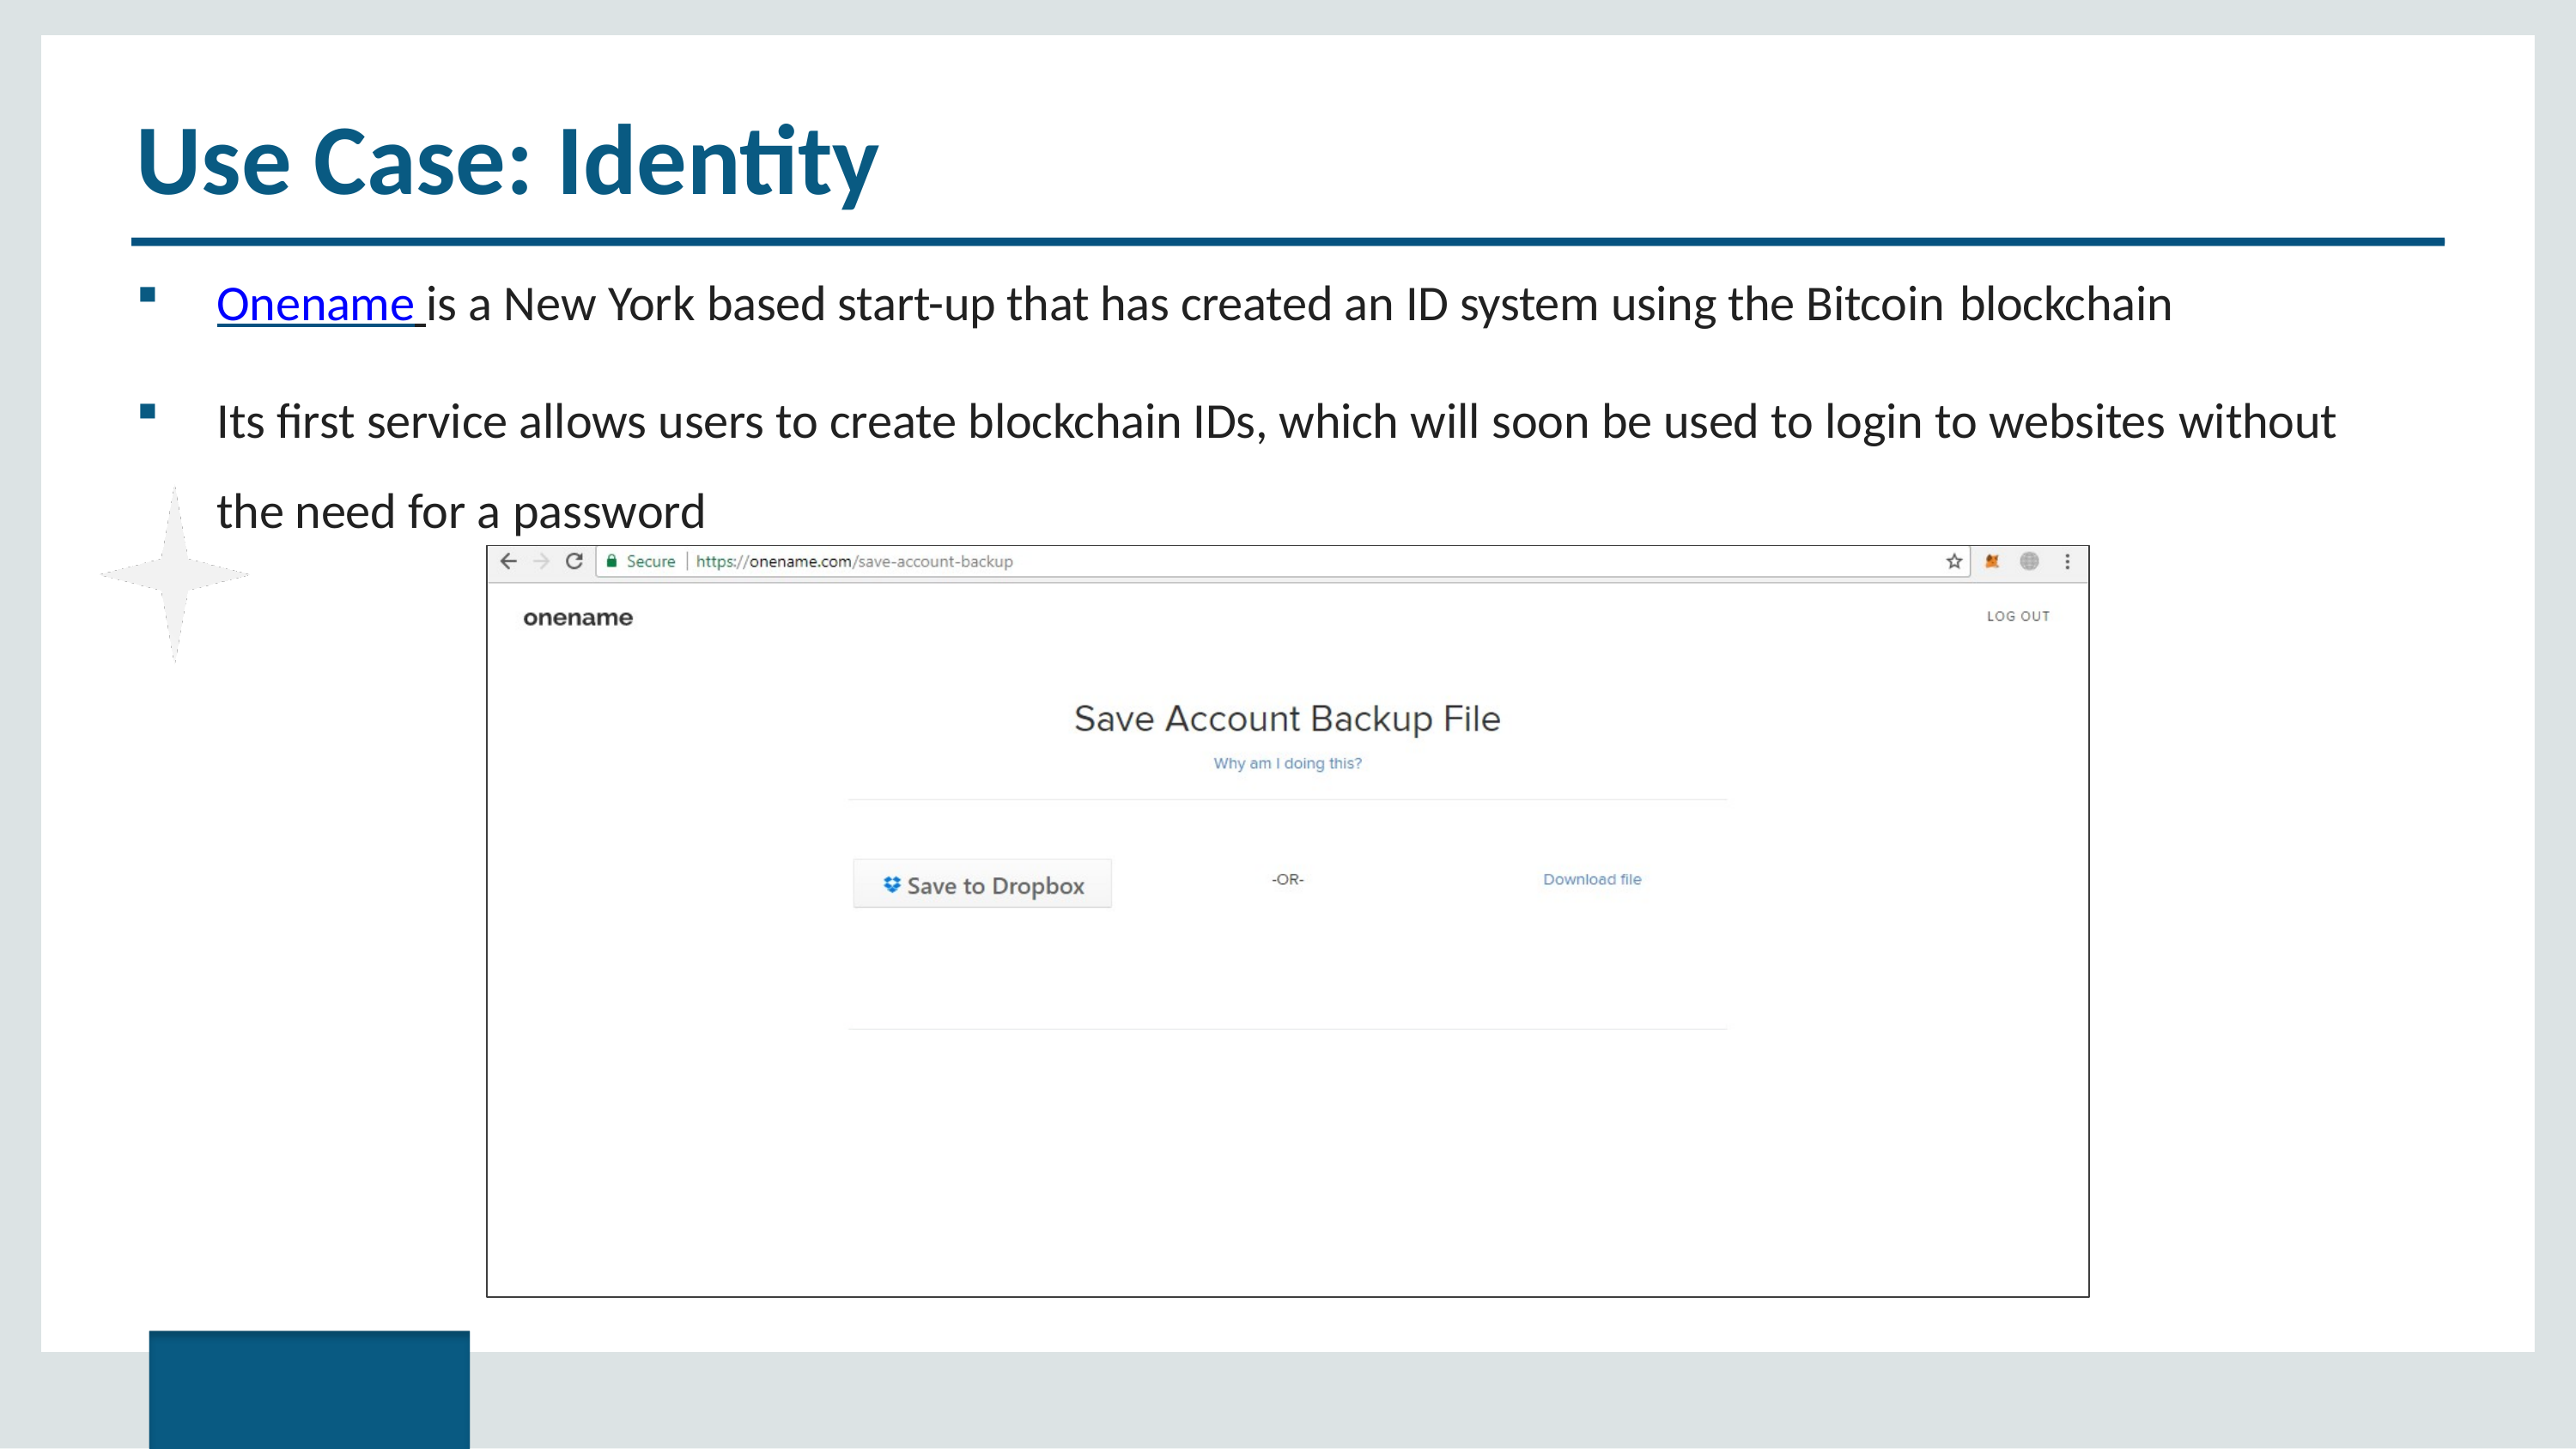

# Use Case: Identity

Onename is a New York based start-up that has created an ID system using the Bitcoin blockchain

Its first service allows users to create blockchain IDs, which will soon be used to login to websites without
the need for a password